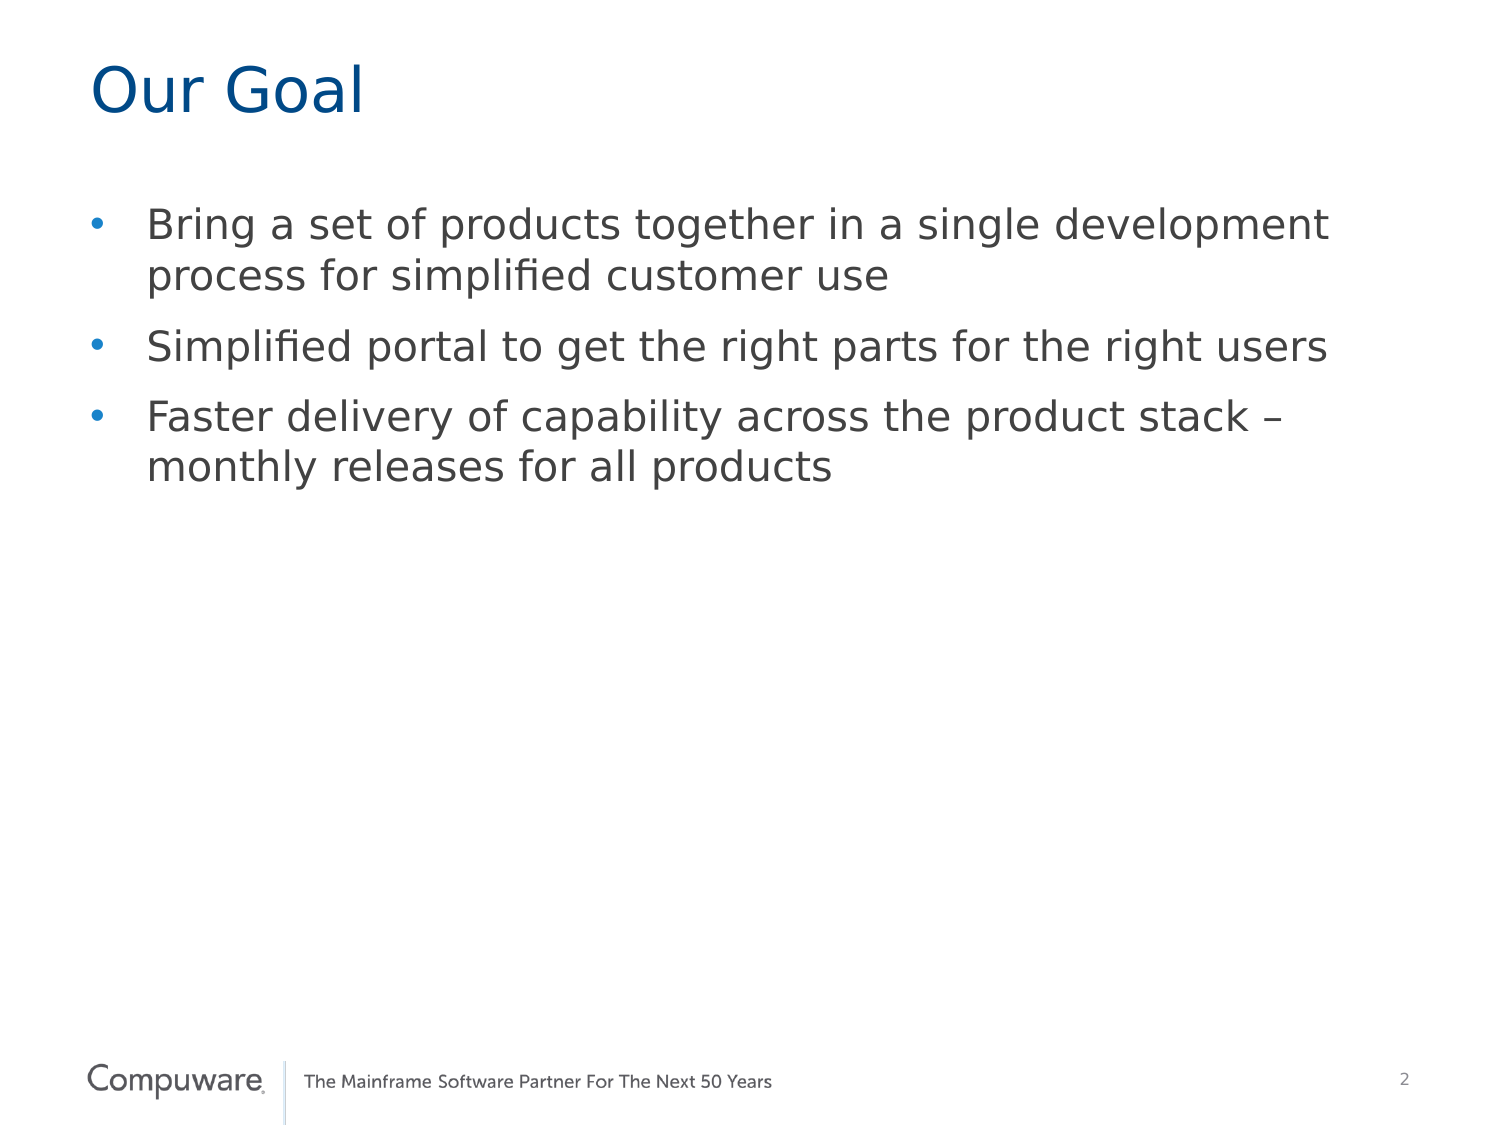

# Our Goal
Bring a set of products together in a single development process for simplified customer use
Simplified portal to get the right parts for the right users
Faster delivery of capability across the product stack – monthly releases for all products